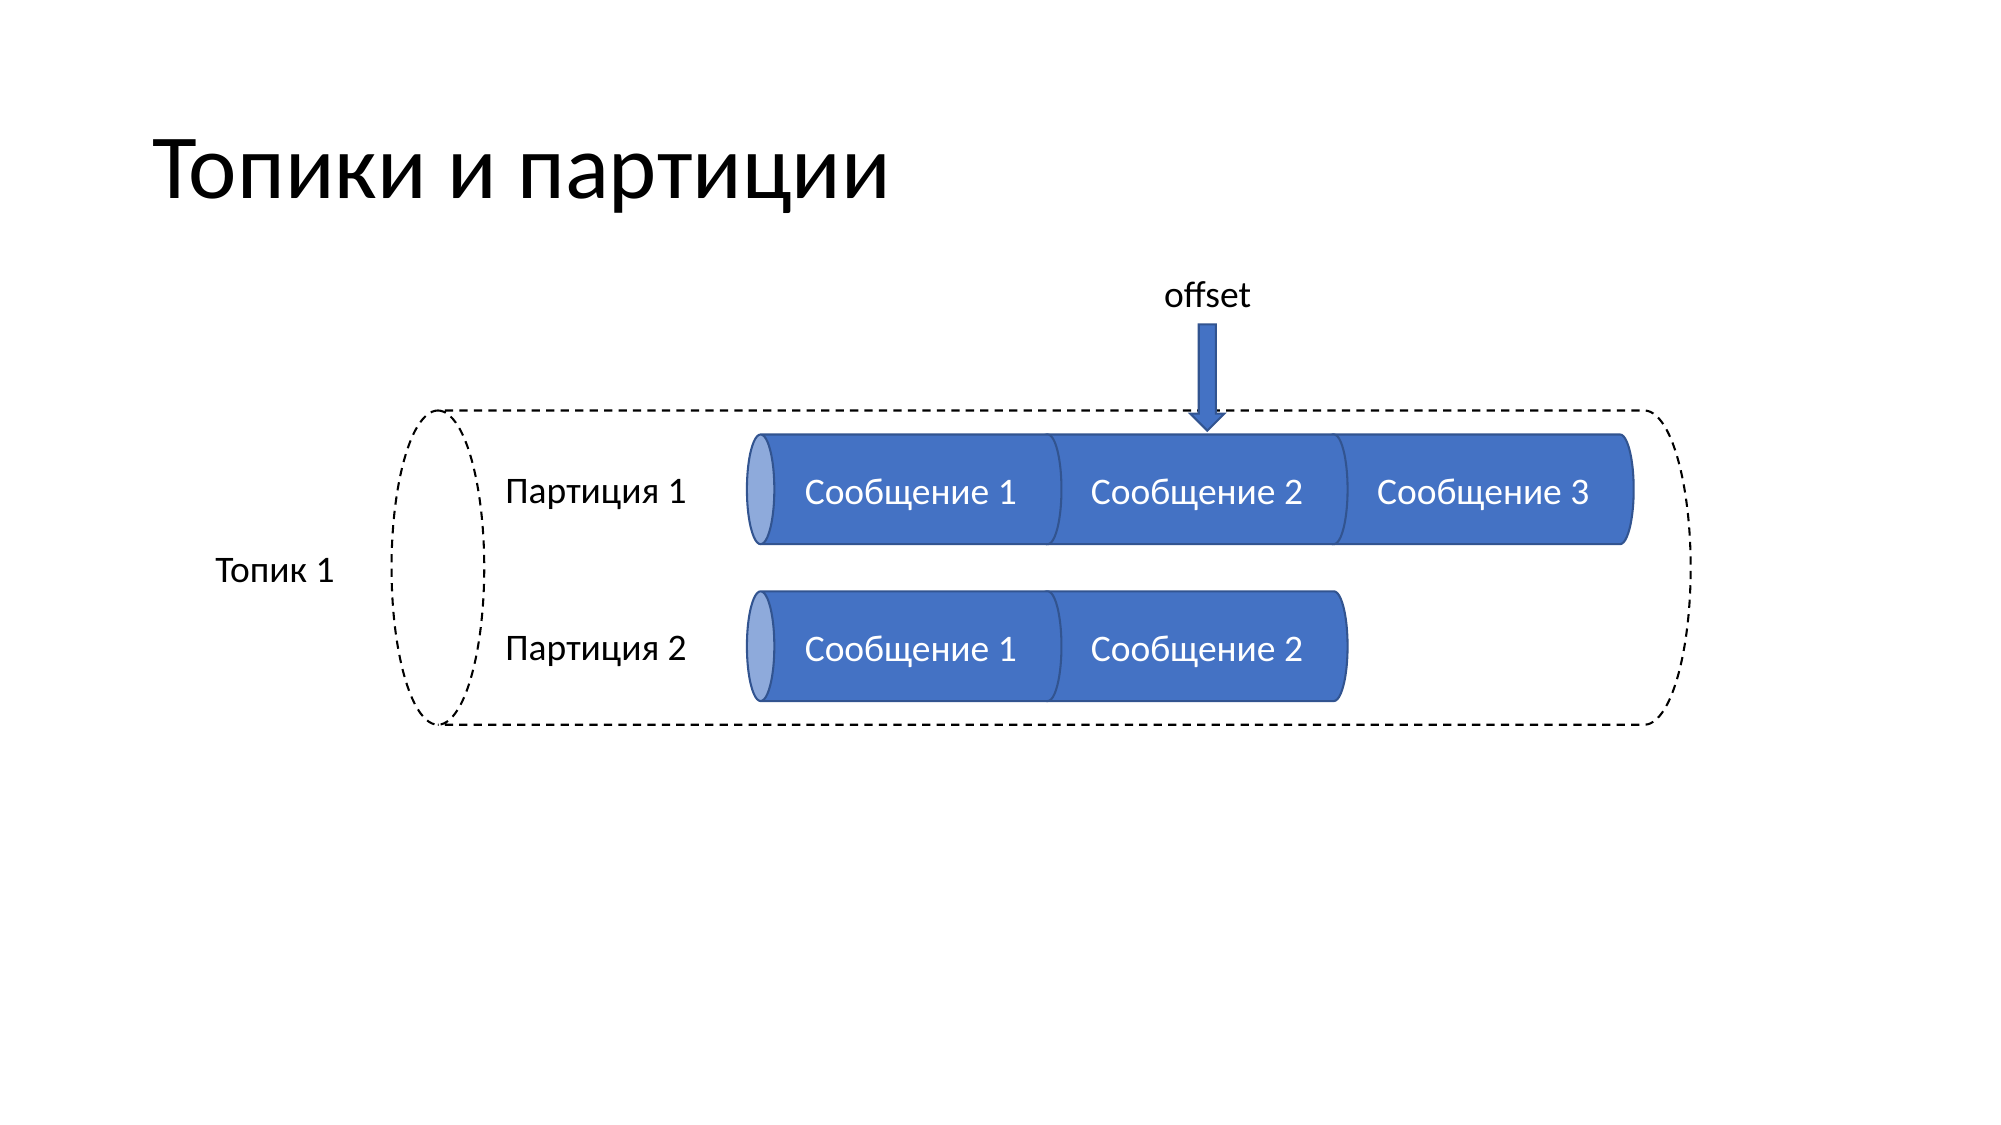

# Топики и партиции
offset

Сообщение 1
Сообщение 2
Сообщение 3
Сообщение 1
Партиция 1
Сообщение 2
Сообщение 1
Топик 1
Партиция 2